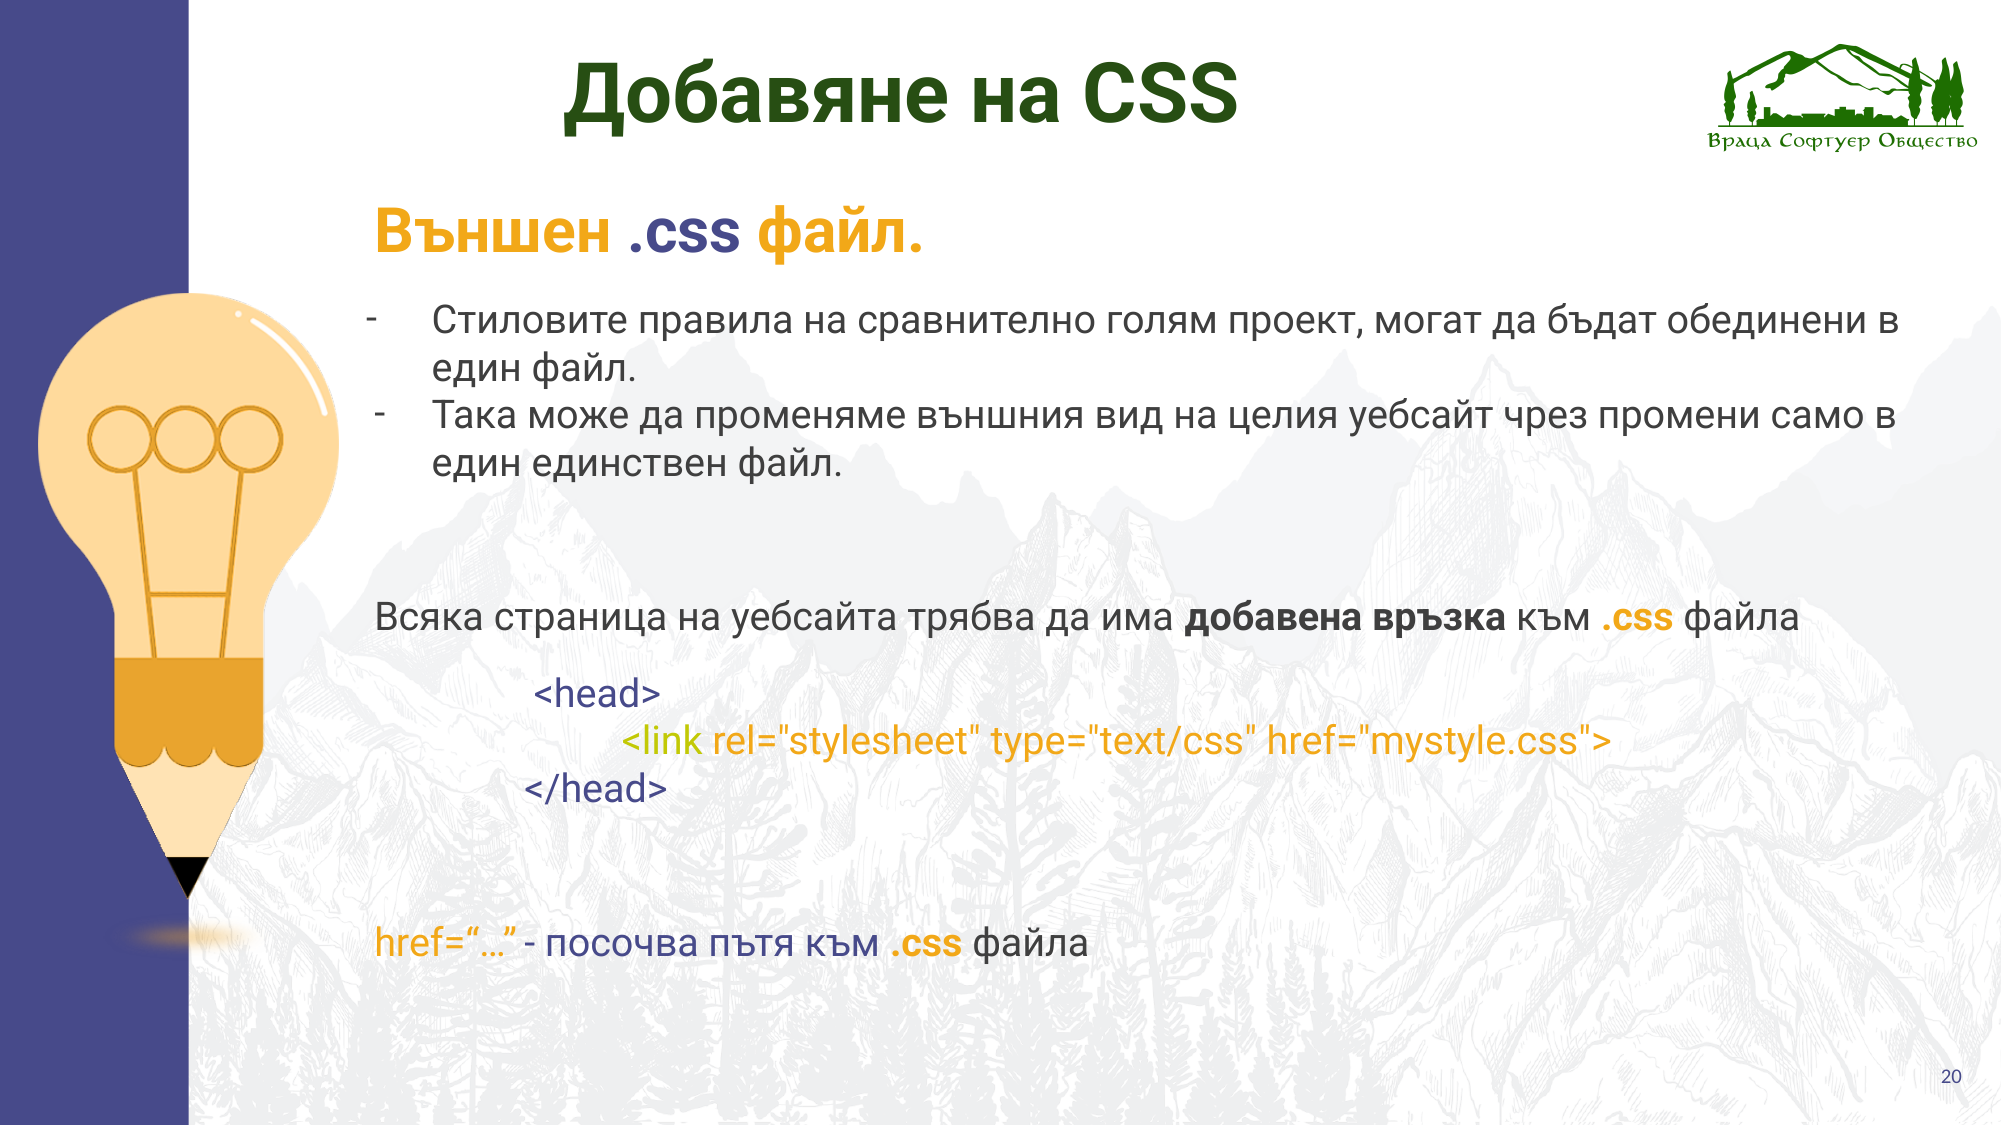

# Добавяне на CSS
Външен .css файл.
Стиловите правила на сравнително голям проект, могат да бъдат обединени в един файл.
Така може да променяме външния вид на целия уебсайт чрез промени само в един единствен файл.

Всяка страница на уебсайта трябва да има добавена връзка към .css файла
	 <head>
	          <link rel="stylesheet" type="text/css" href="mystyle.css">
	</head>

href=“…”	- посочва пътя към .css файла

20